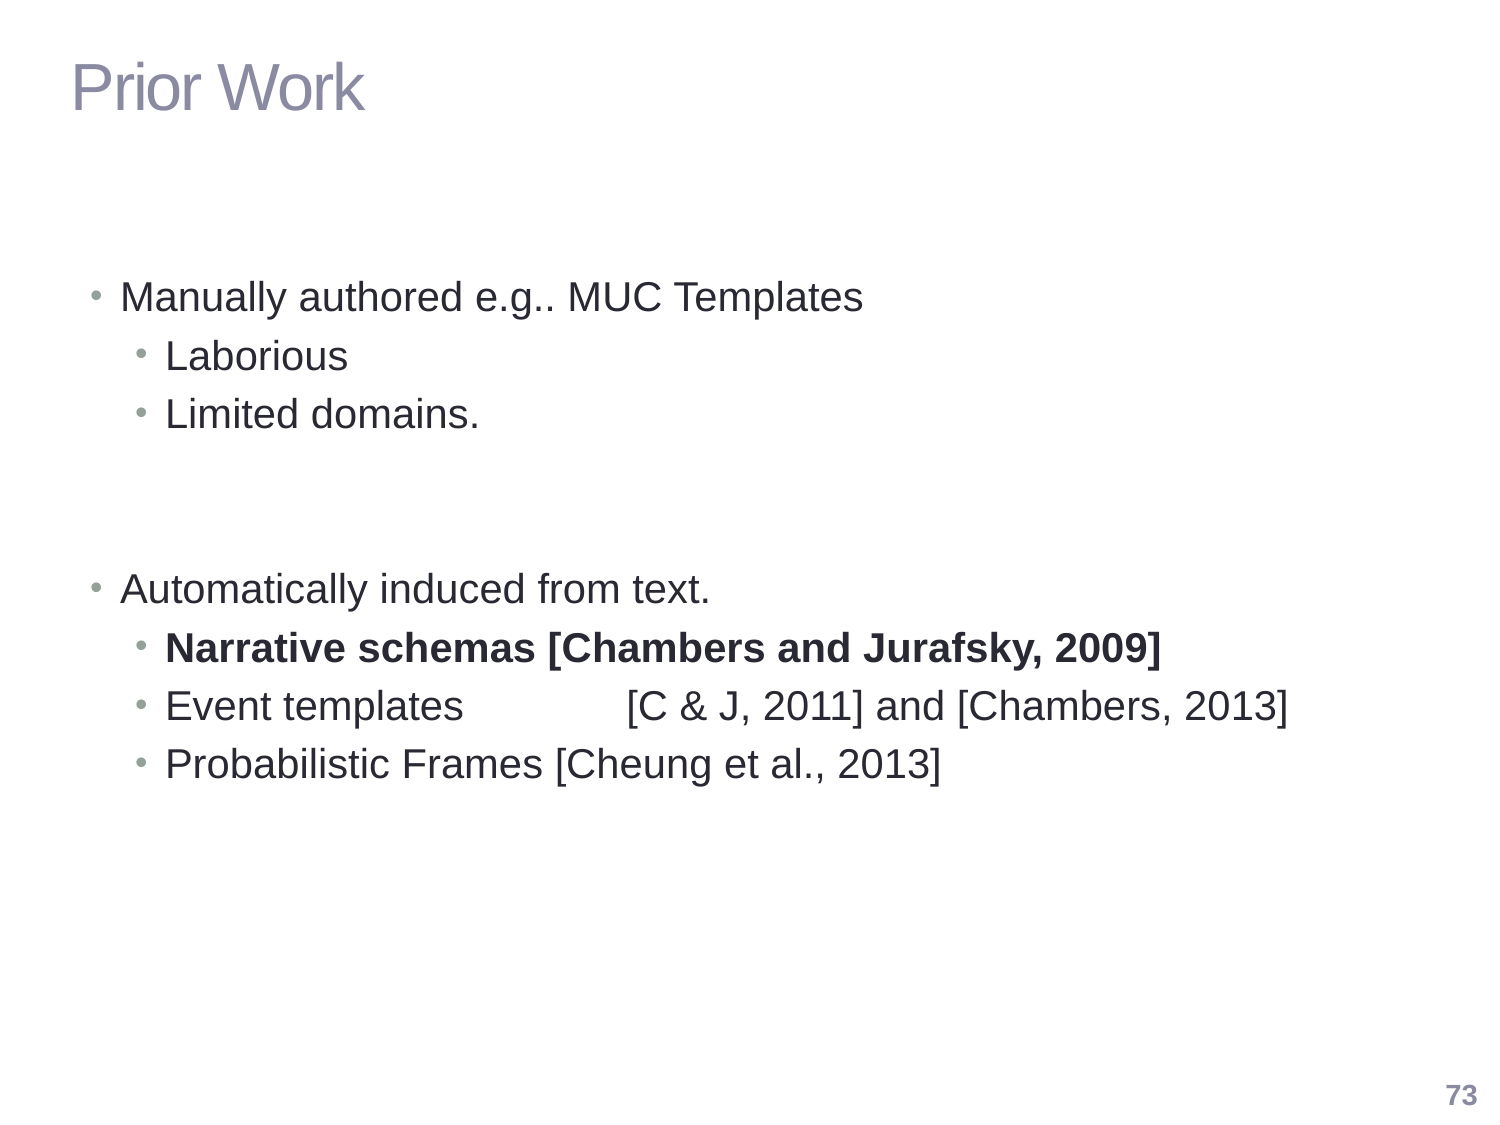

# Prior Work
Manually authored e.g.. MUC Templates
Laborious
Limited domains.

Automatically induced from text.
Narrative schemas [Chambers and Jurafsky, 2009]
Event templates 	 [C & J, 2011] and [Chambers, 2013]
Probabilistic Frames [Cheung et al., 2013]

73